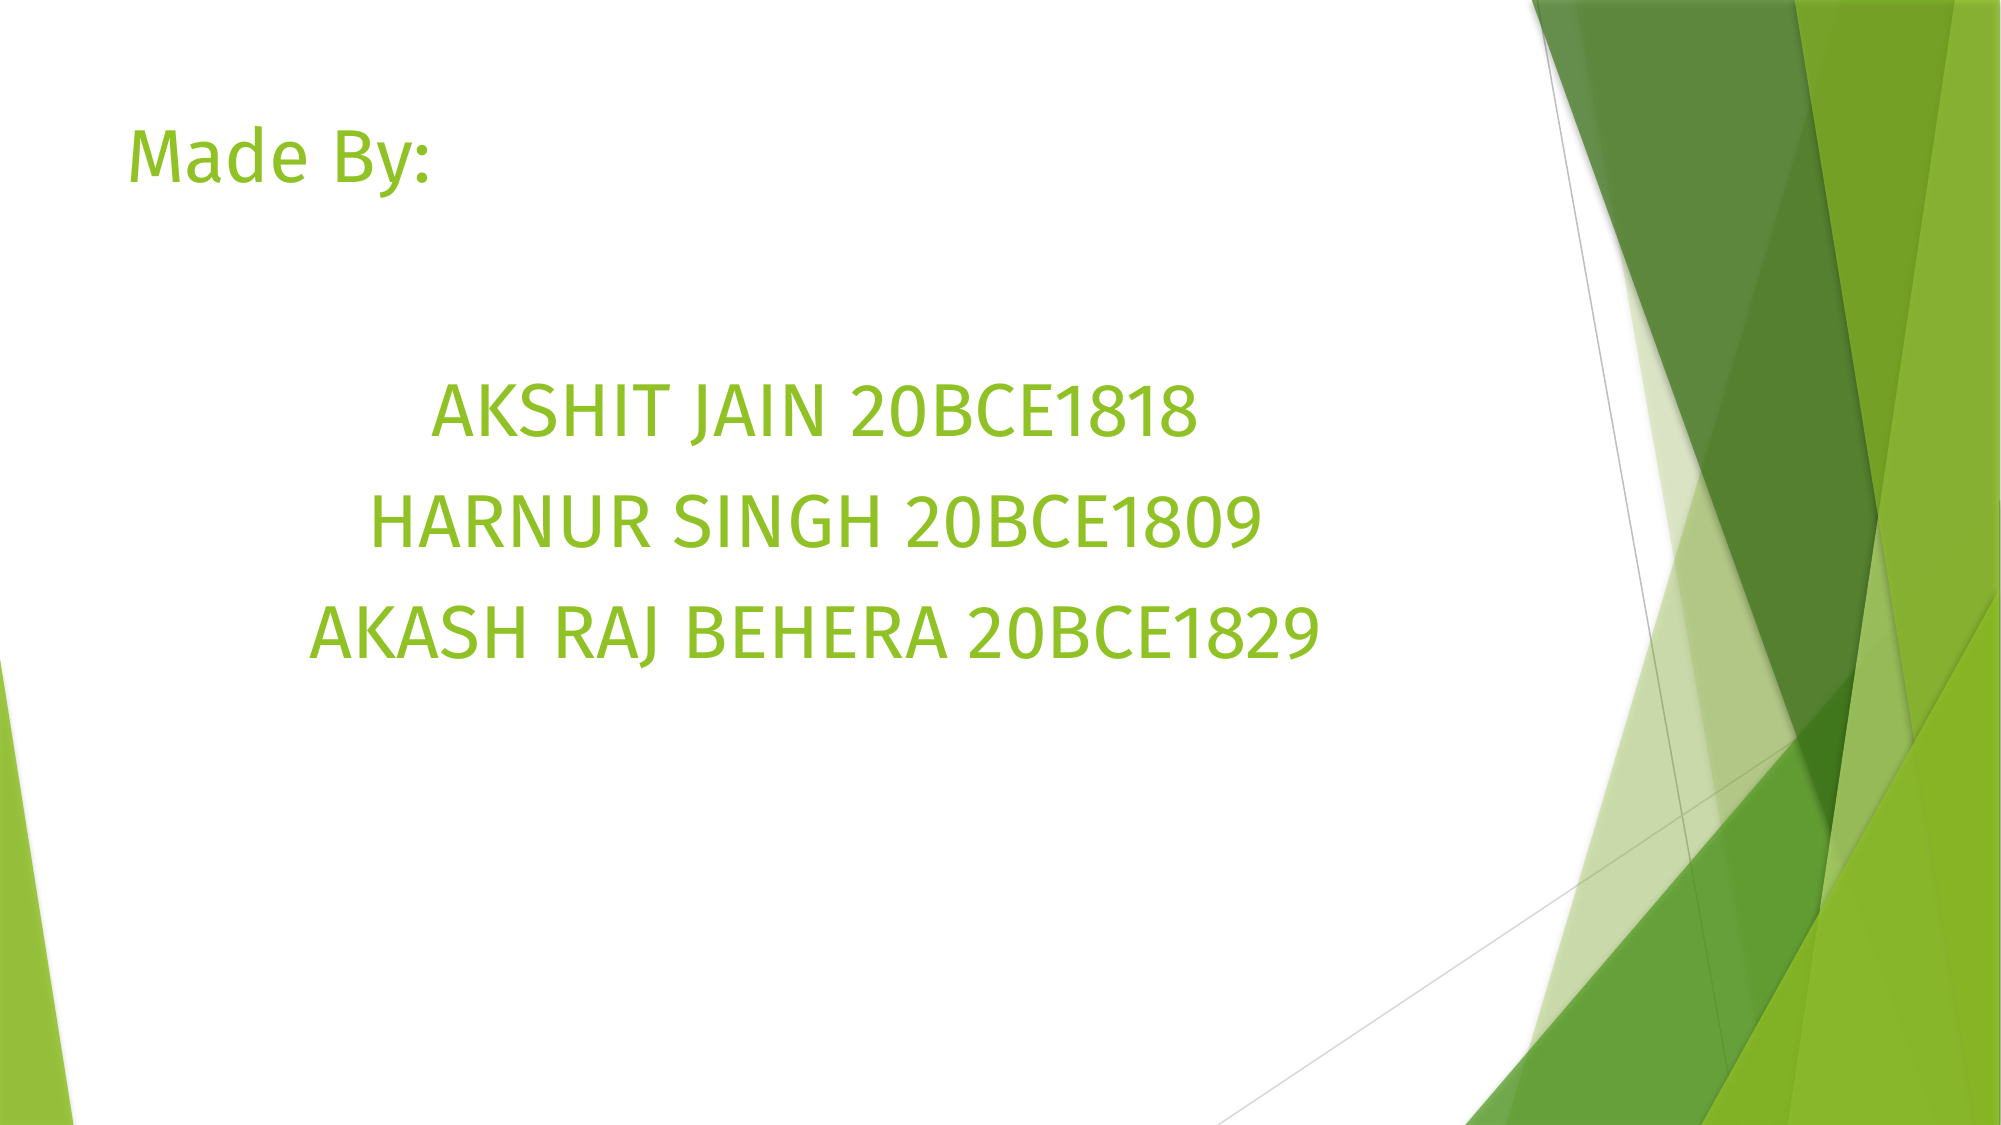

# Made By:
AKSHIT JAIN 20BCE1818
HARNUR SINGH 20BCE1809
AKASH RAJ BEHERA 20BCE1829